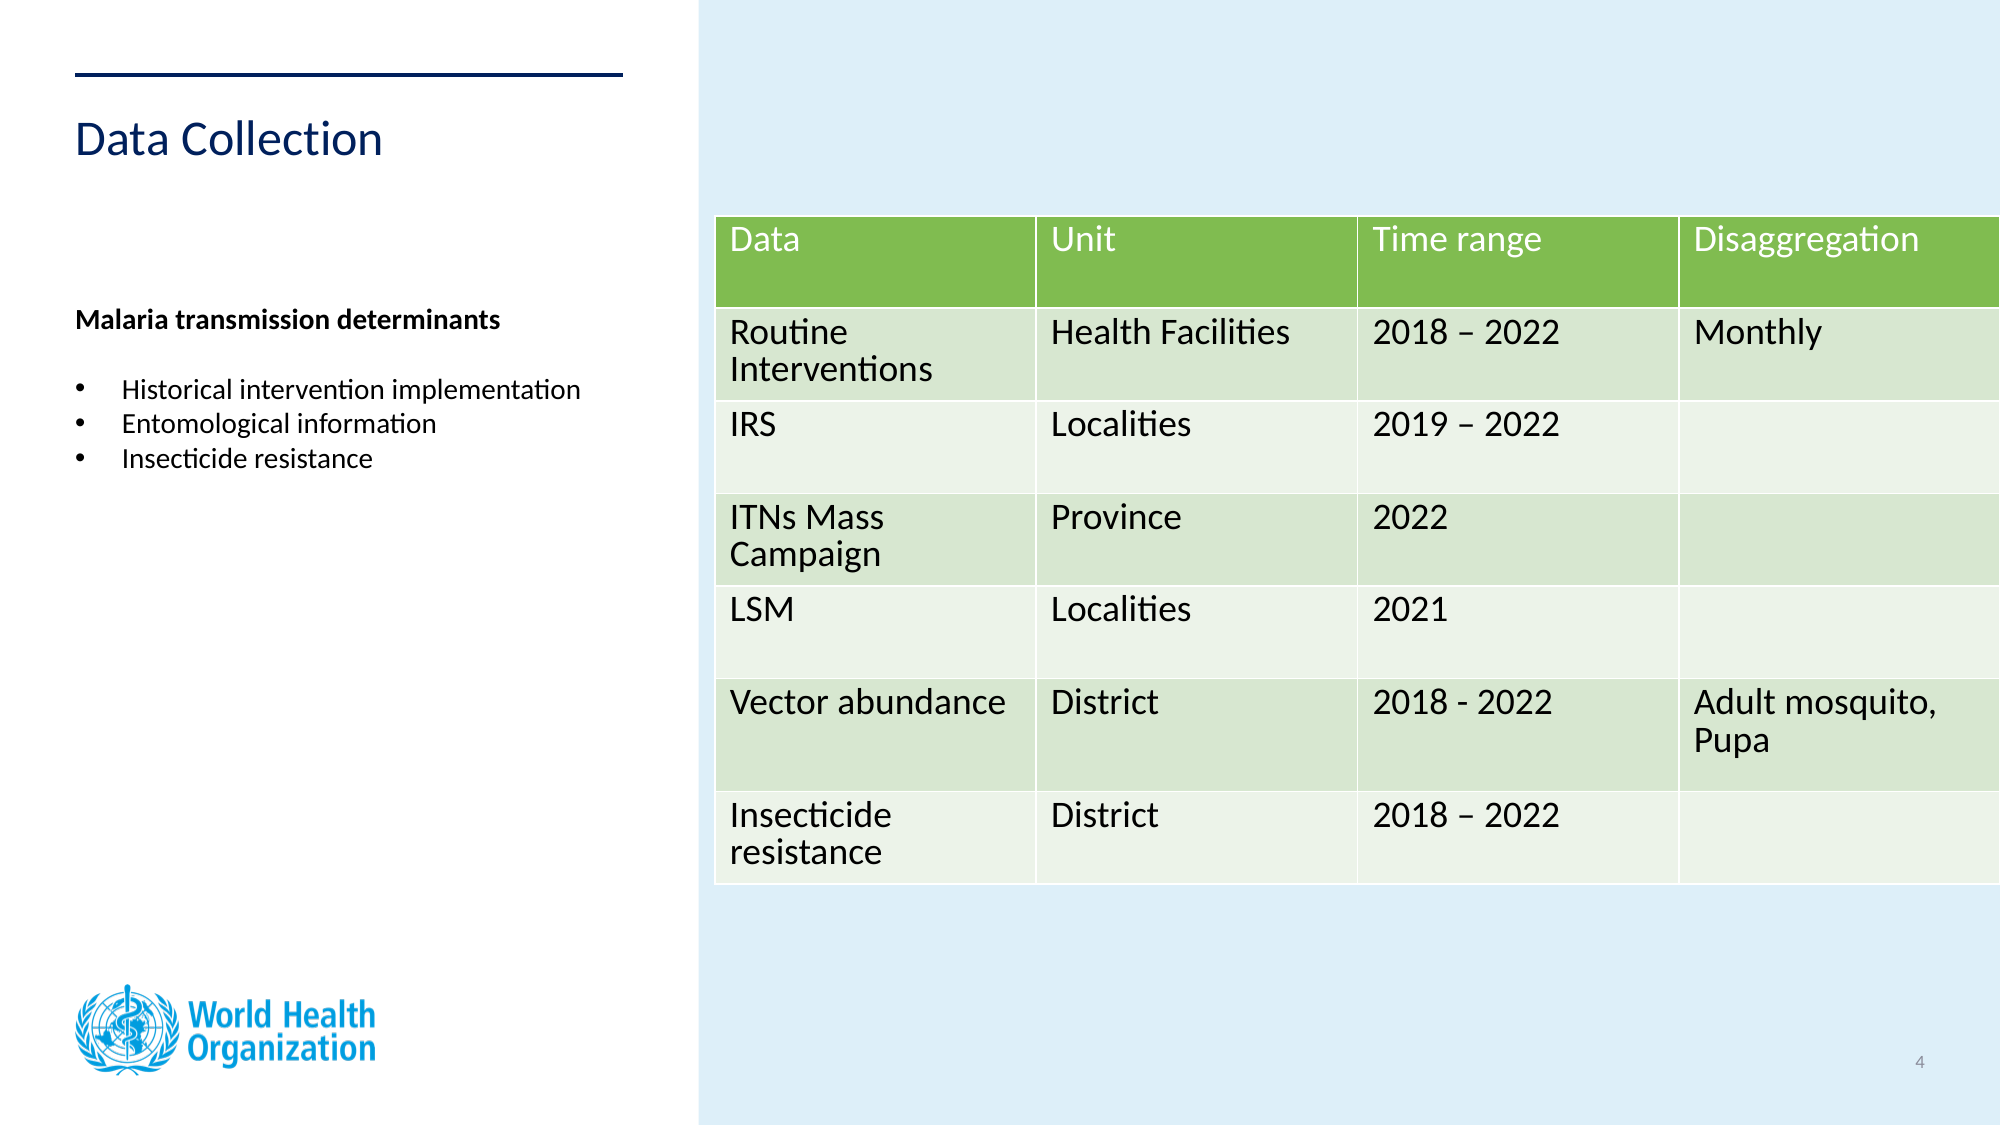

# Data Collection
| Data | Unit | Time range | Disaggregation |
| --- | --- | --- | --- |
| Routine Interventions | Health Facilities | 2018 – 2022 | Monthly |
| IRS | Localities | 2019 – 2022 |  |
| ITNs Mass Campaign | Province | 2022 |  |
| LSM | Localities | 2021 |  |
| Vector abundance | District | 2018 - 2022 | Adult mosquito, Pupa |
| Insecticide resistance | District | 2018 – 2022 |  |
Malaria transmission determinants

Historical intervention implementation
Entomological information
Insecticide resistance

4